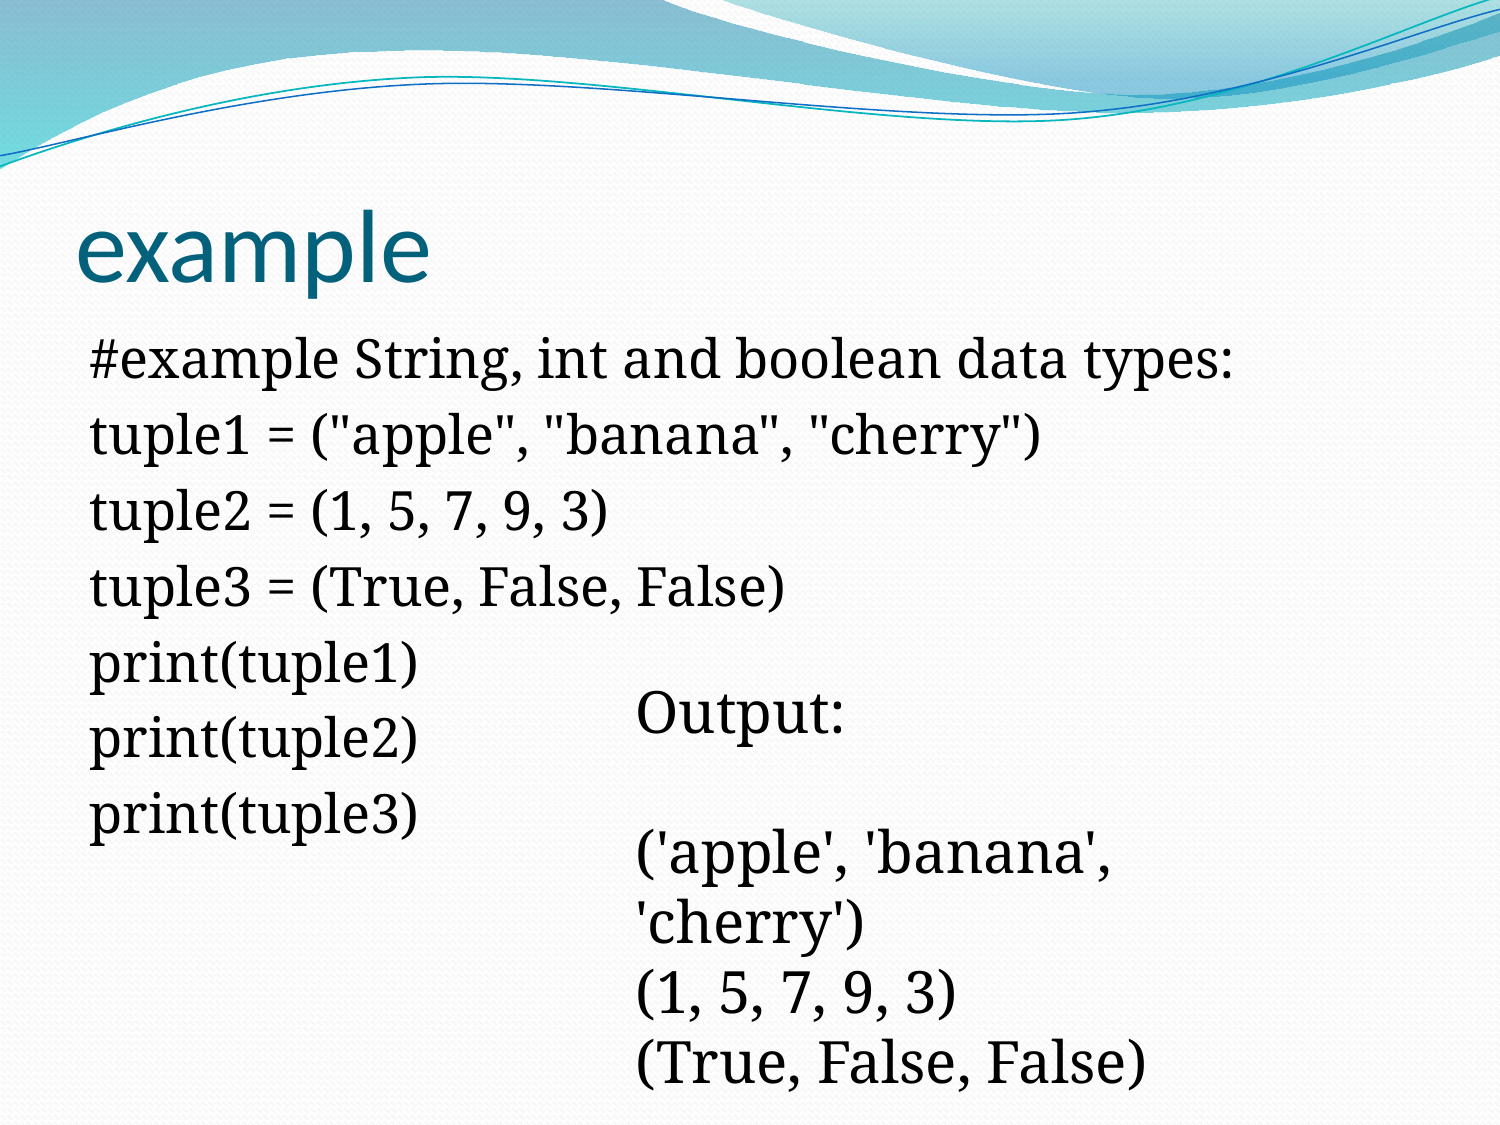

# example
#example String, int and boolean data types:
tuple1 = ("apple", "banana", "cherry")
tuple2 = (1, 5, 7, 9, 3)
tuple3 = (True, False, False)
print(tuple1)
print(tuple2)
print(tuple3)
Output:

('apple', 'banana', 'cherry')
(1, 5, 7, 9, 3)
(True, False, False)